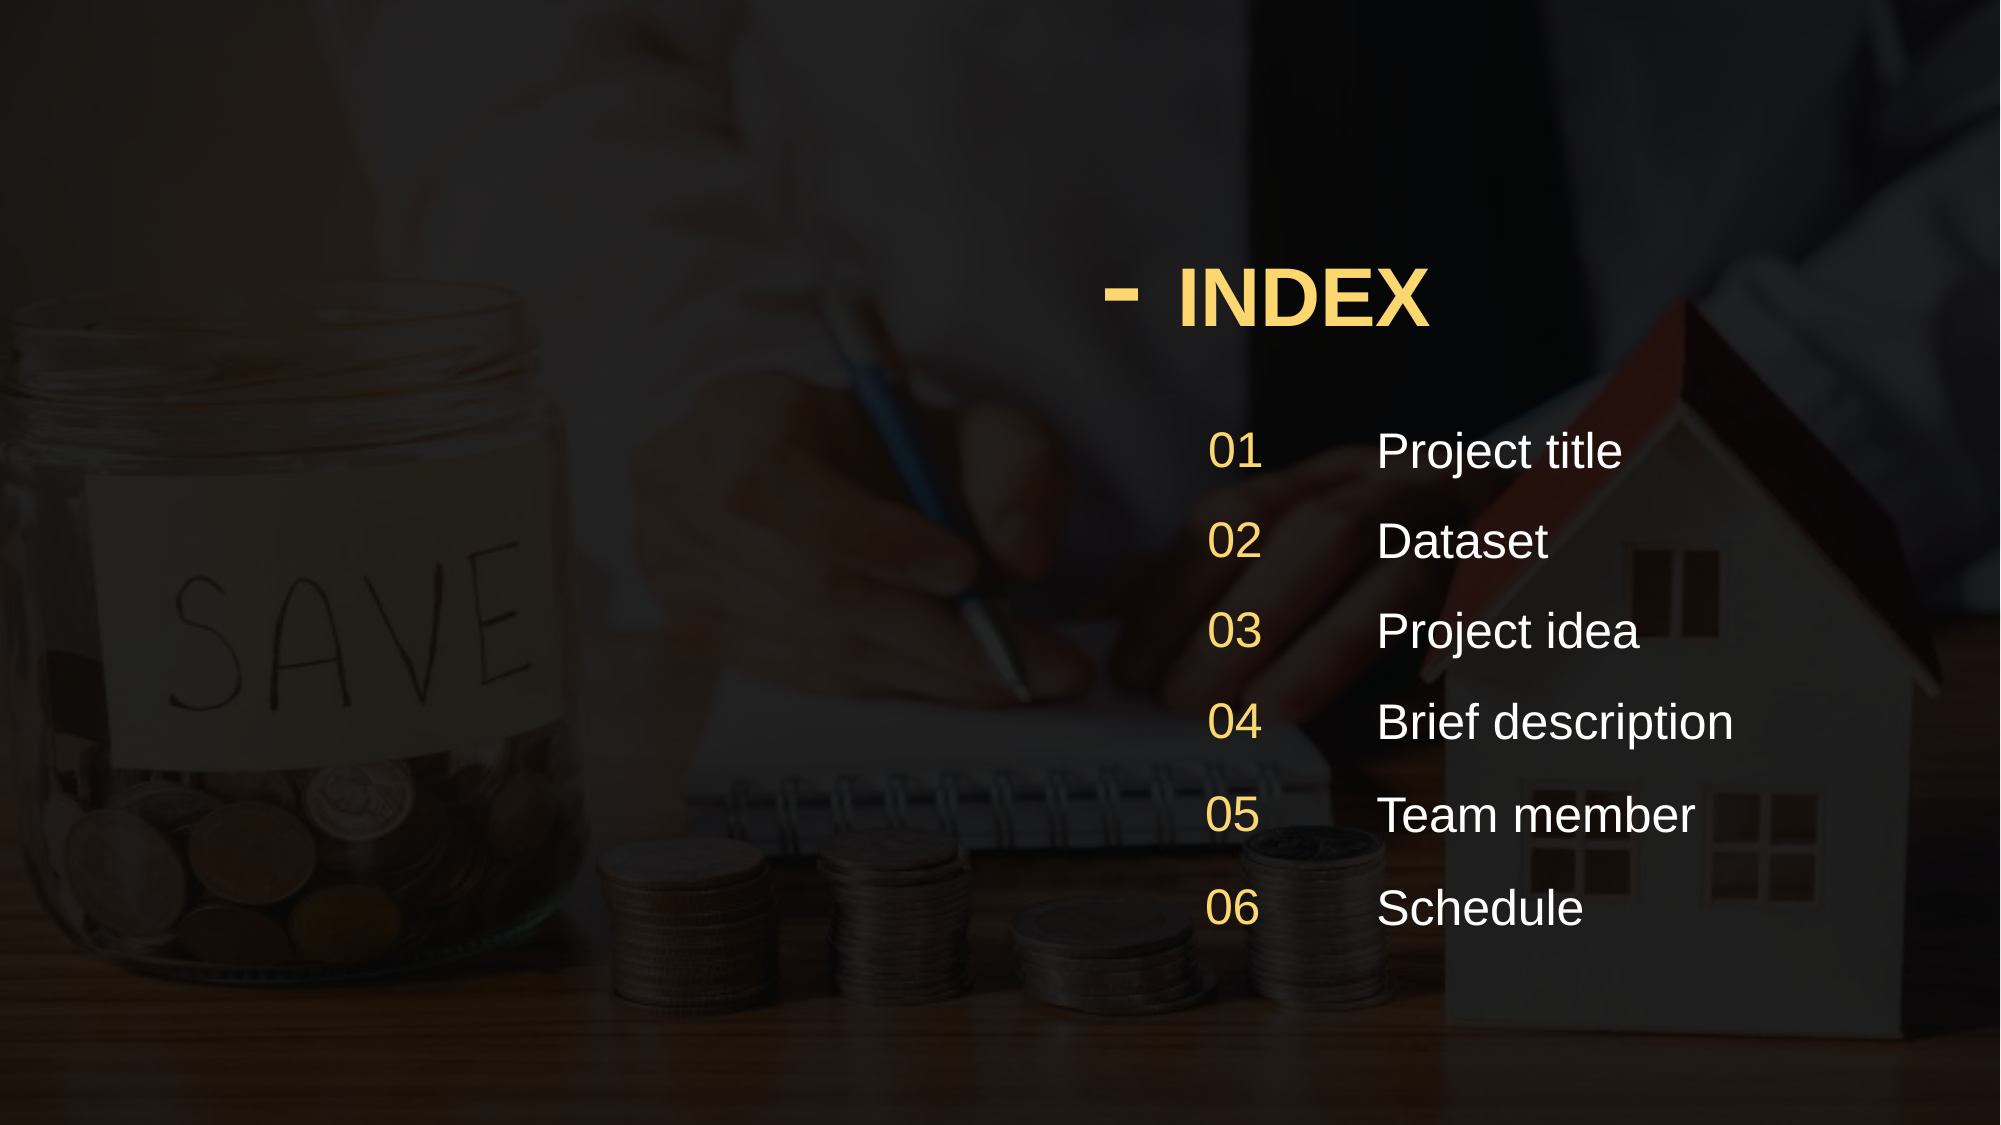

INDEX

01
Project title
02
Dataset
03
Project idea
04
Brief description
05
Team member
06
Schedule